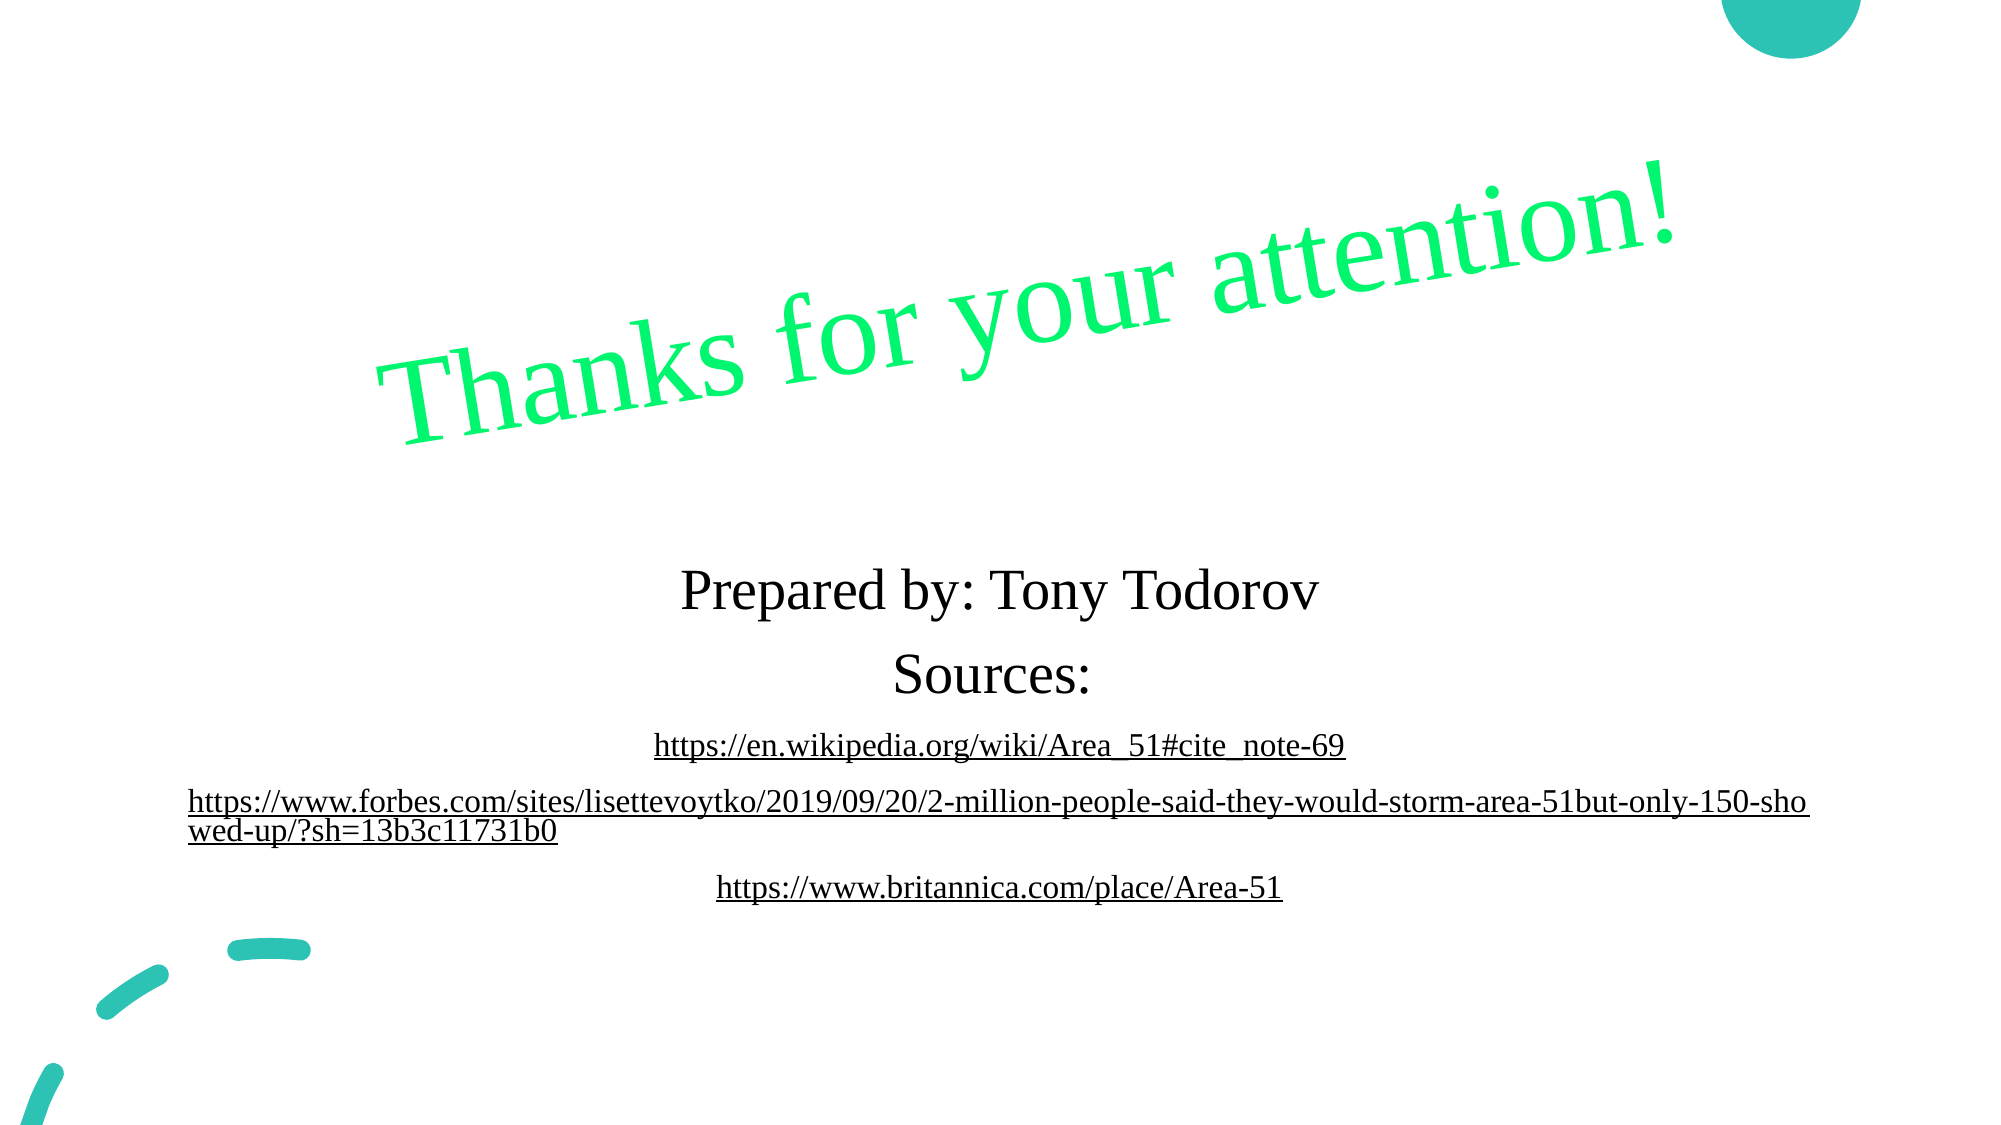

# Thanks for your attention!
Prepared by: Tony Todorov
Sources:
https://en.wikipedia.org/wiki/Area_51#cite_note-69
https://www.forbes.com/sites/lisettevoytko/2019/09/20/2-million-people-said-they-would-storm-area-51but-only-150-showed-up/?sh=13b3c11731b0
https://www.britannica.com/place/Area-51